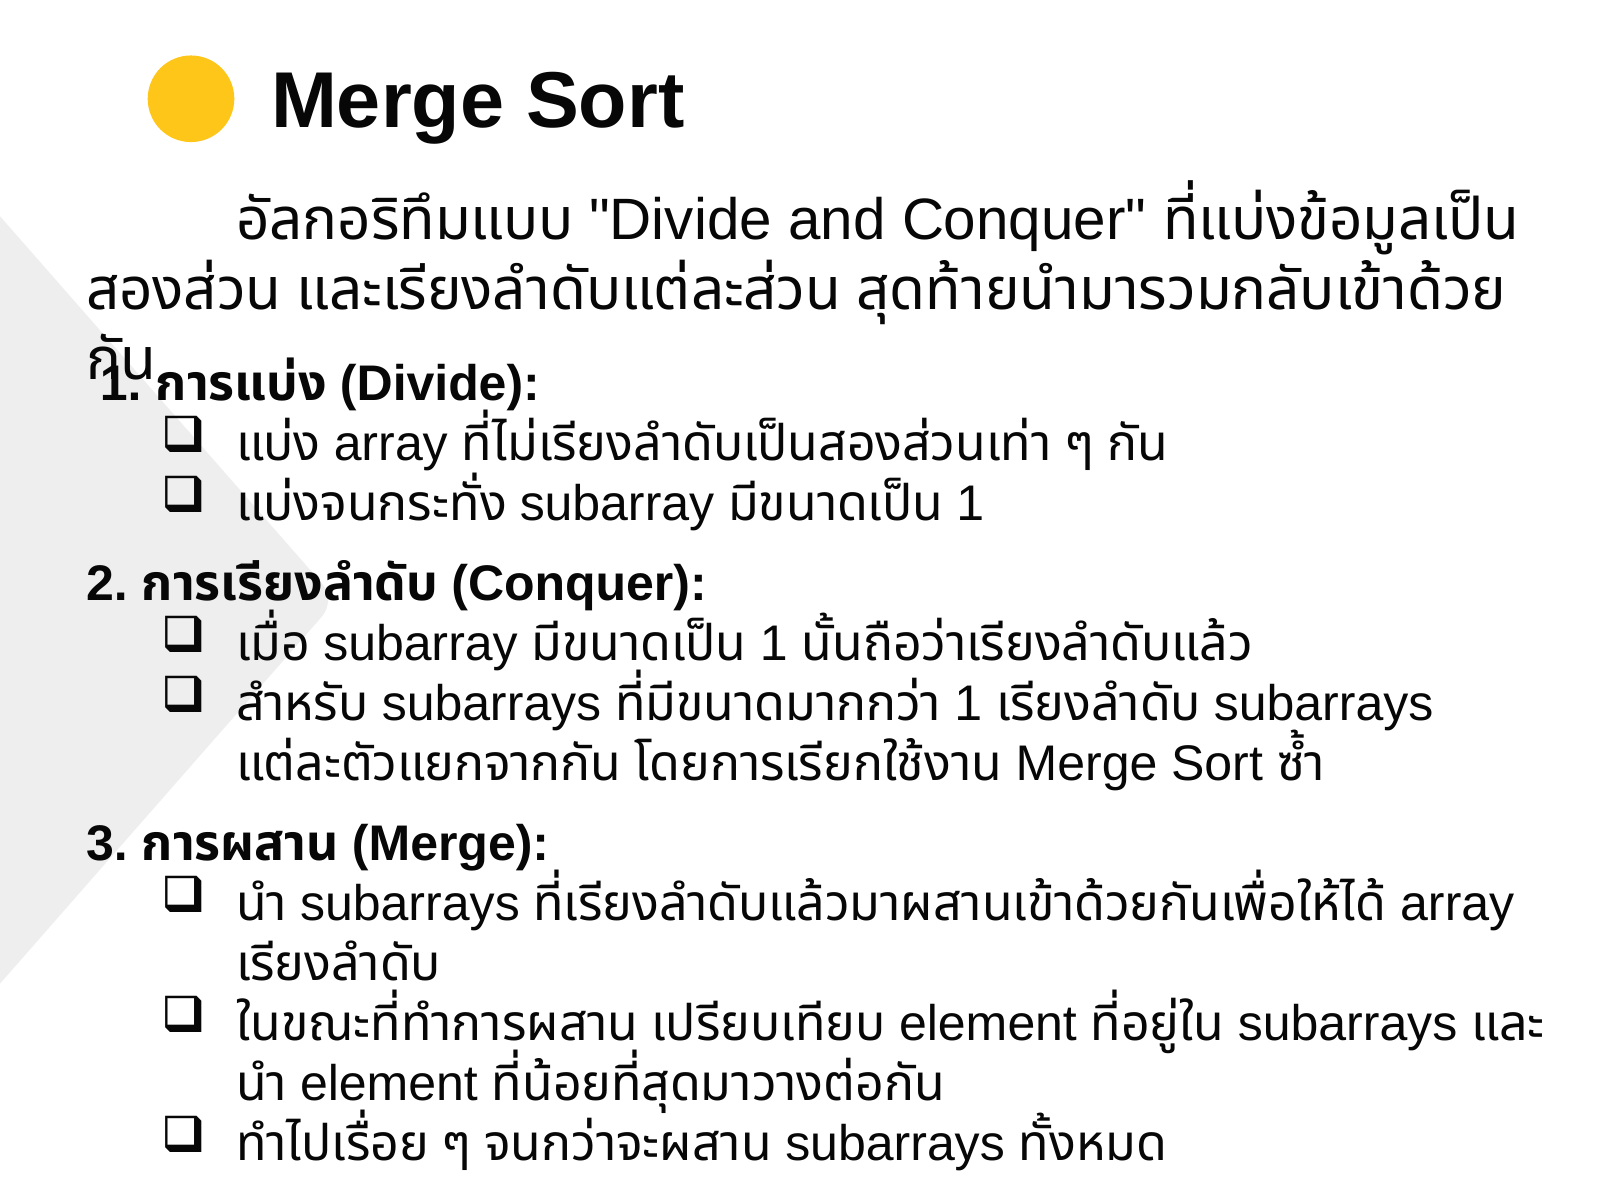

Merge Sort
	อัลกอริทึมแบบ "Divide and Conquer" ที่แบ่งข้อมูลเป็นสองส่วน และเรียงลำดับแต่ละส่วน สุดท้ายนำมารวมกลับเข้าด้วยกัน

 1. การแบ่ง (Divide):
แบ่ง array ที่ไม่เรียงลำดับเป็นสองส่วนเท่า ๆ กัน
แบ่งจนกระทั่ง subarray มีขนาดเป็น 1

2. การเรียงลำดับ (Conquer):
เมื่อ subarray มีขนาดเป็น 1 นั้นถือว่าเรียงลำดับแล้ว
สำหรับ subarrays ที่มีขนาดมากกว่า 1 เรียงลำดับ subarrays แต่ละตัวแยกจากกัน โดยการเรียกใช้งาน Merge Sort ซ้ำ

3. การผสาน (Merge):
นำ subarrays ที่เรียงลำดับแล้วมาผสานเข้าด้วยกันเพื่อให้ได้ array เรียงลำดับ
ในขณะที่ทำการผสาน เปรียบเทียบ element ที่อยู่ใน subarrays และนำ element ที่น้อยที่สุดมาวางต่อกัน
ทำไปเรื่อย ๆ จนกว่าจะผสาน subarrays ทั้งหมด